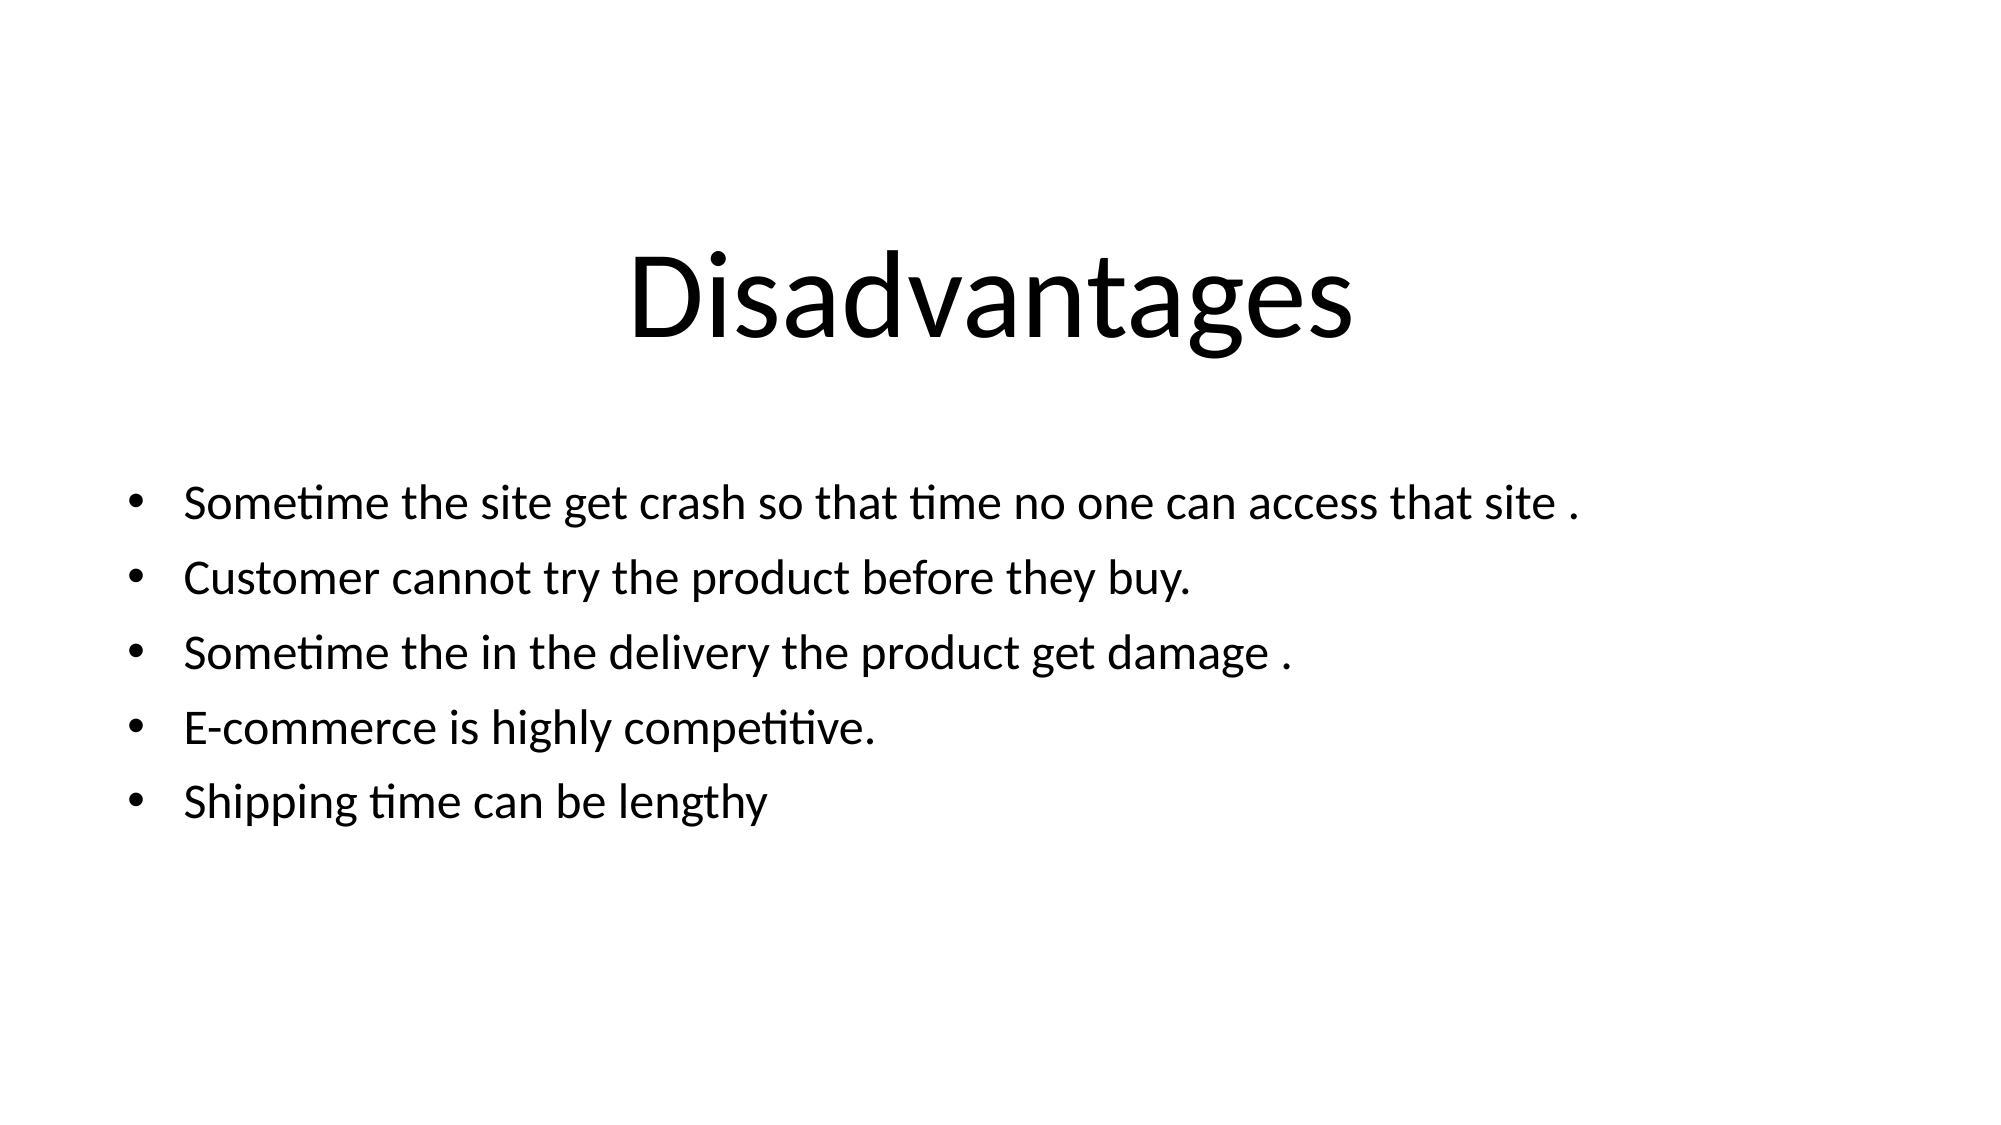

# Disadvantages
Sometime the site get crash so that time no one can access that site .
Customer cannot try the product before they buy.
Sometime the in the delivery the product get damage .
E-commerce is highly competitive.
Shipping time can be lengthy